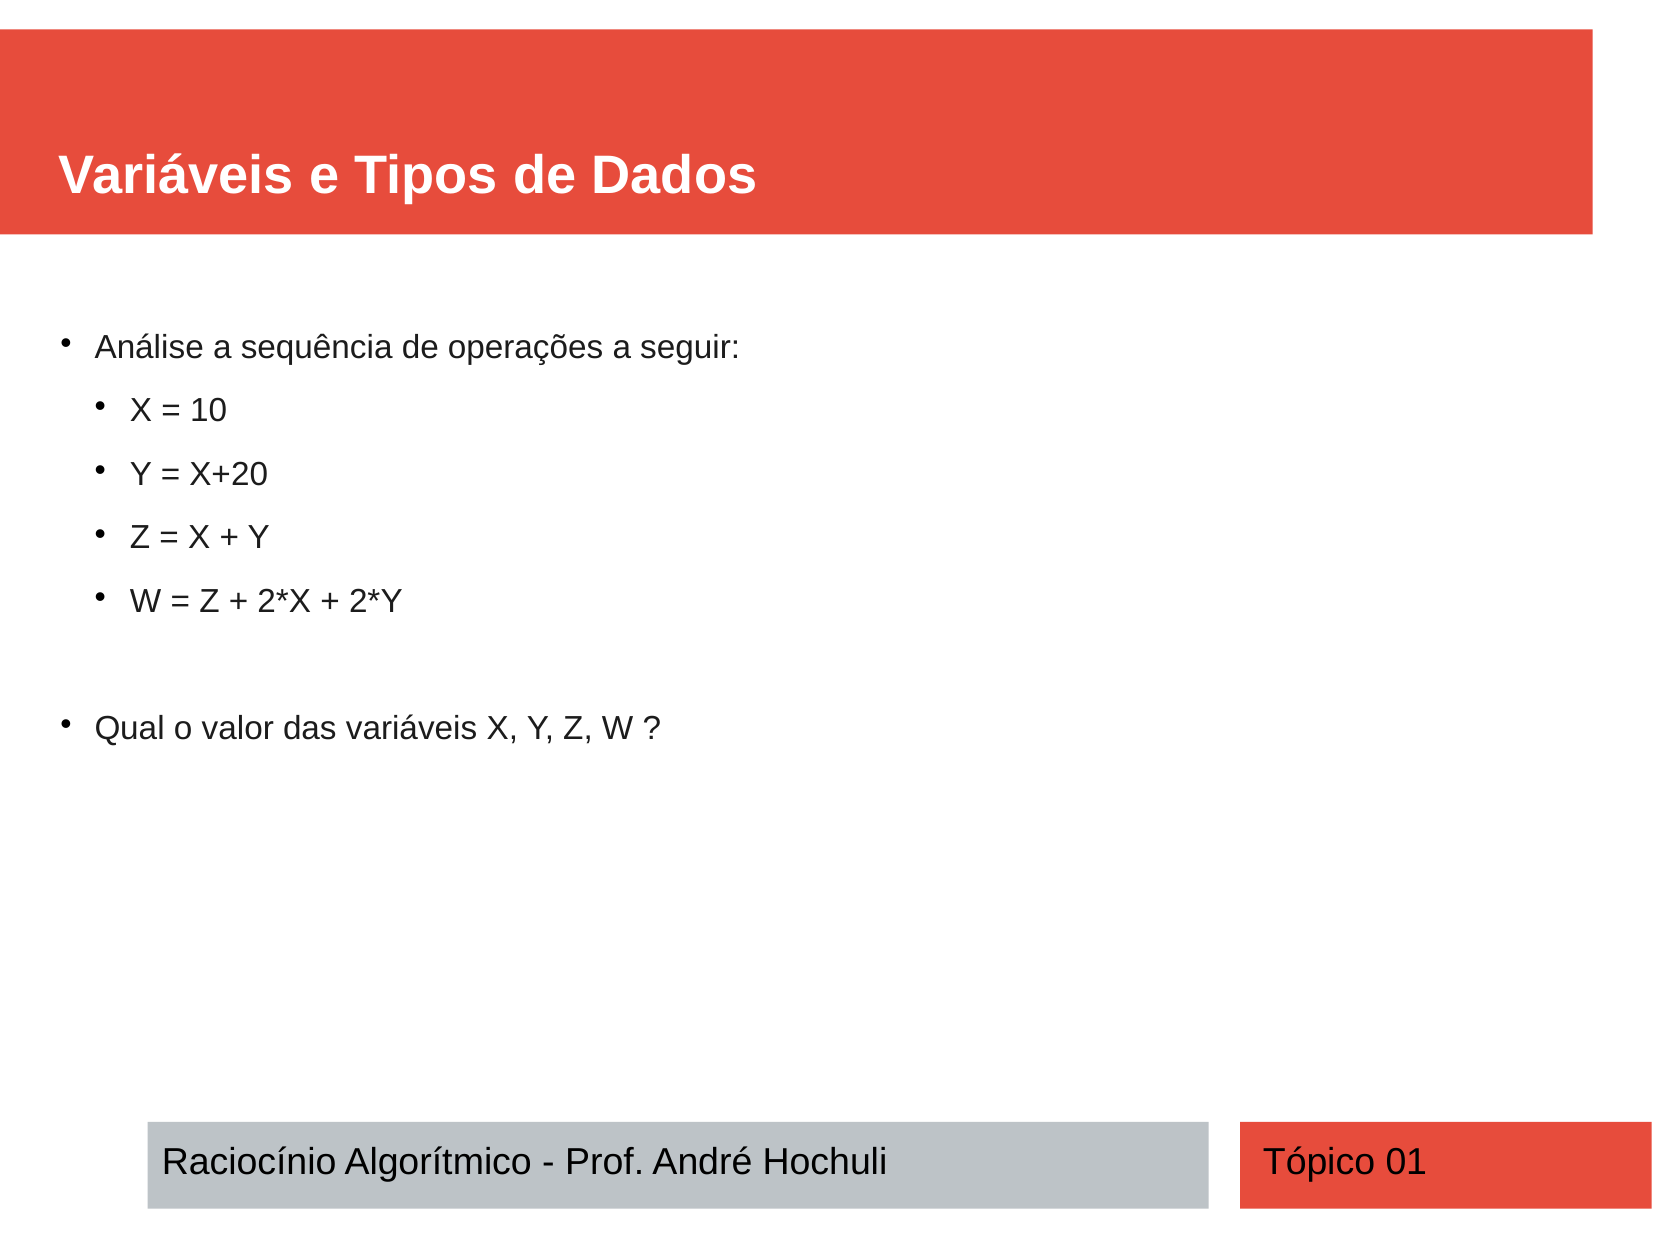

Variáveis e Tipos de Dados
Análise a sequência de operações a seguir:
X = 10
Y = X+20
Z = X + Y
W = Z + 2*X + 2*Y

Qual o valor das variáveis X, Y, Z, W ?

Raciocínio Algorítmico - Prof. André Hochuli
Tópico 01